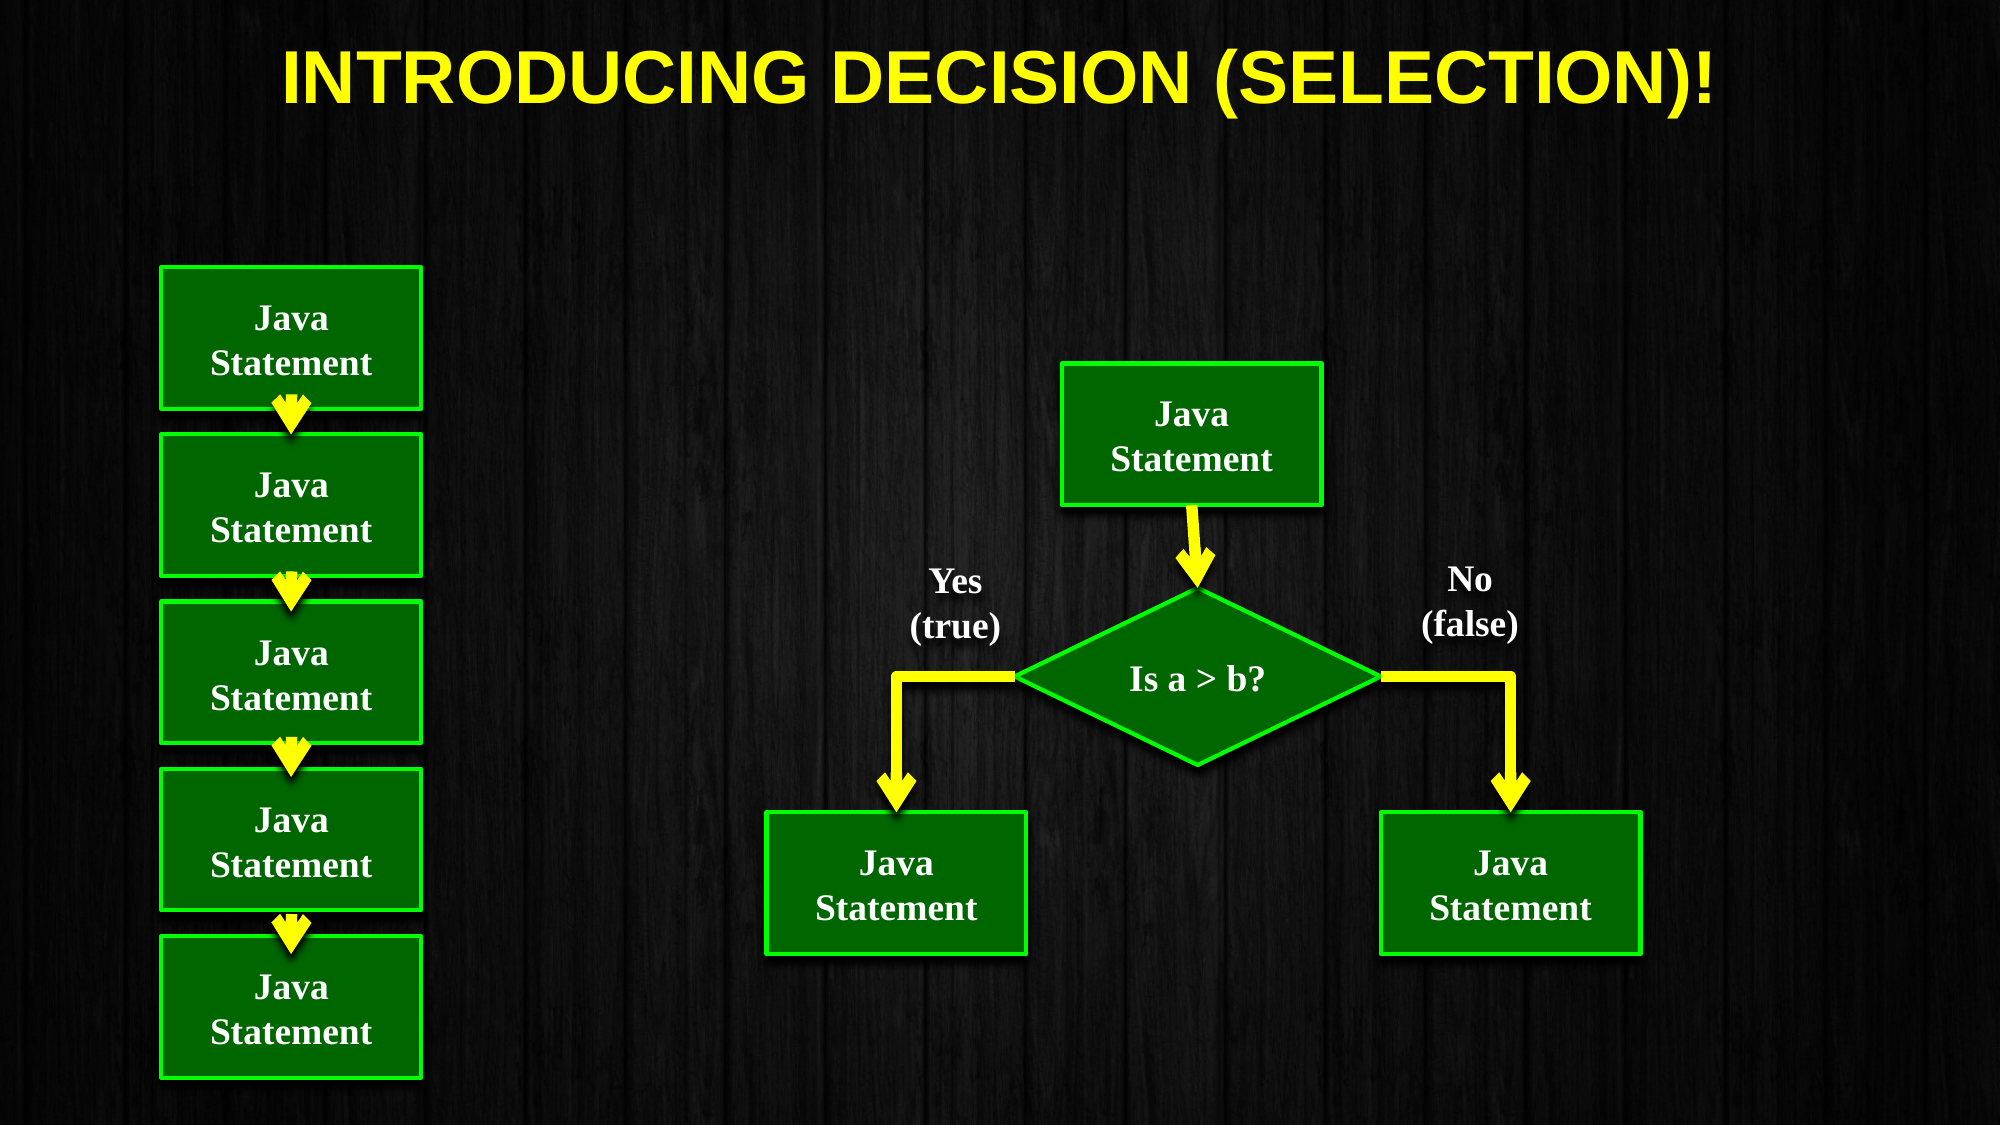

# Introducing Decision (Selection)!
Java Statement
Java Statement
Java Statement
No
(false)
Yes
(true)
Is a > b?
Java Statement
Java Statement
Java Statement
Java Statement
Java Statement